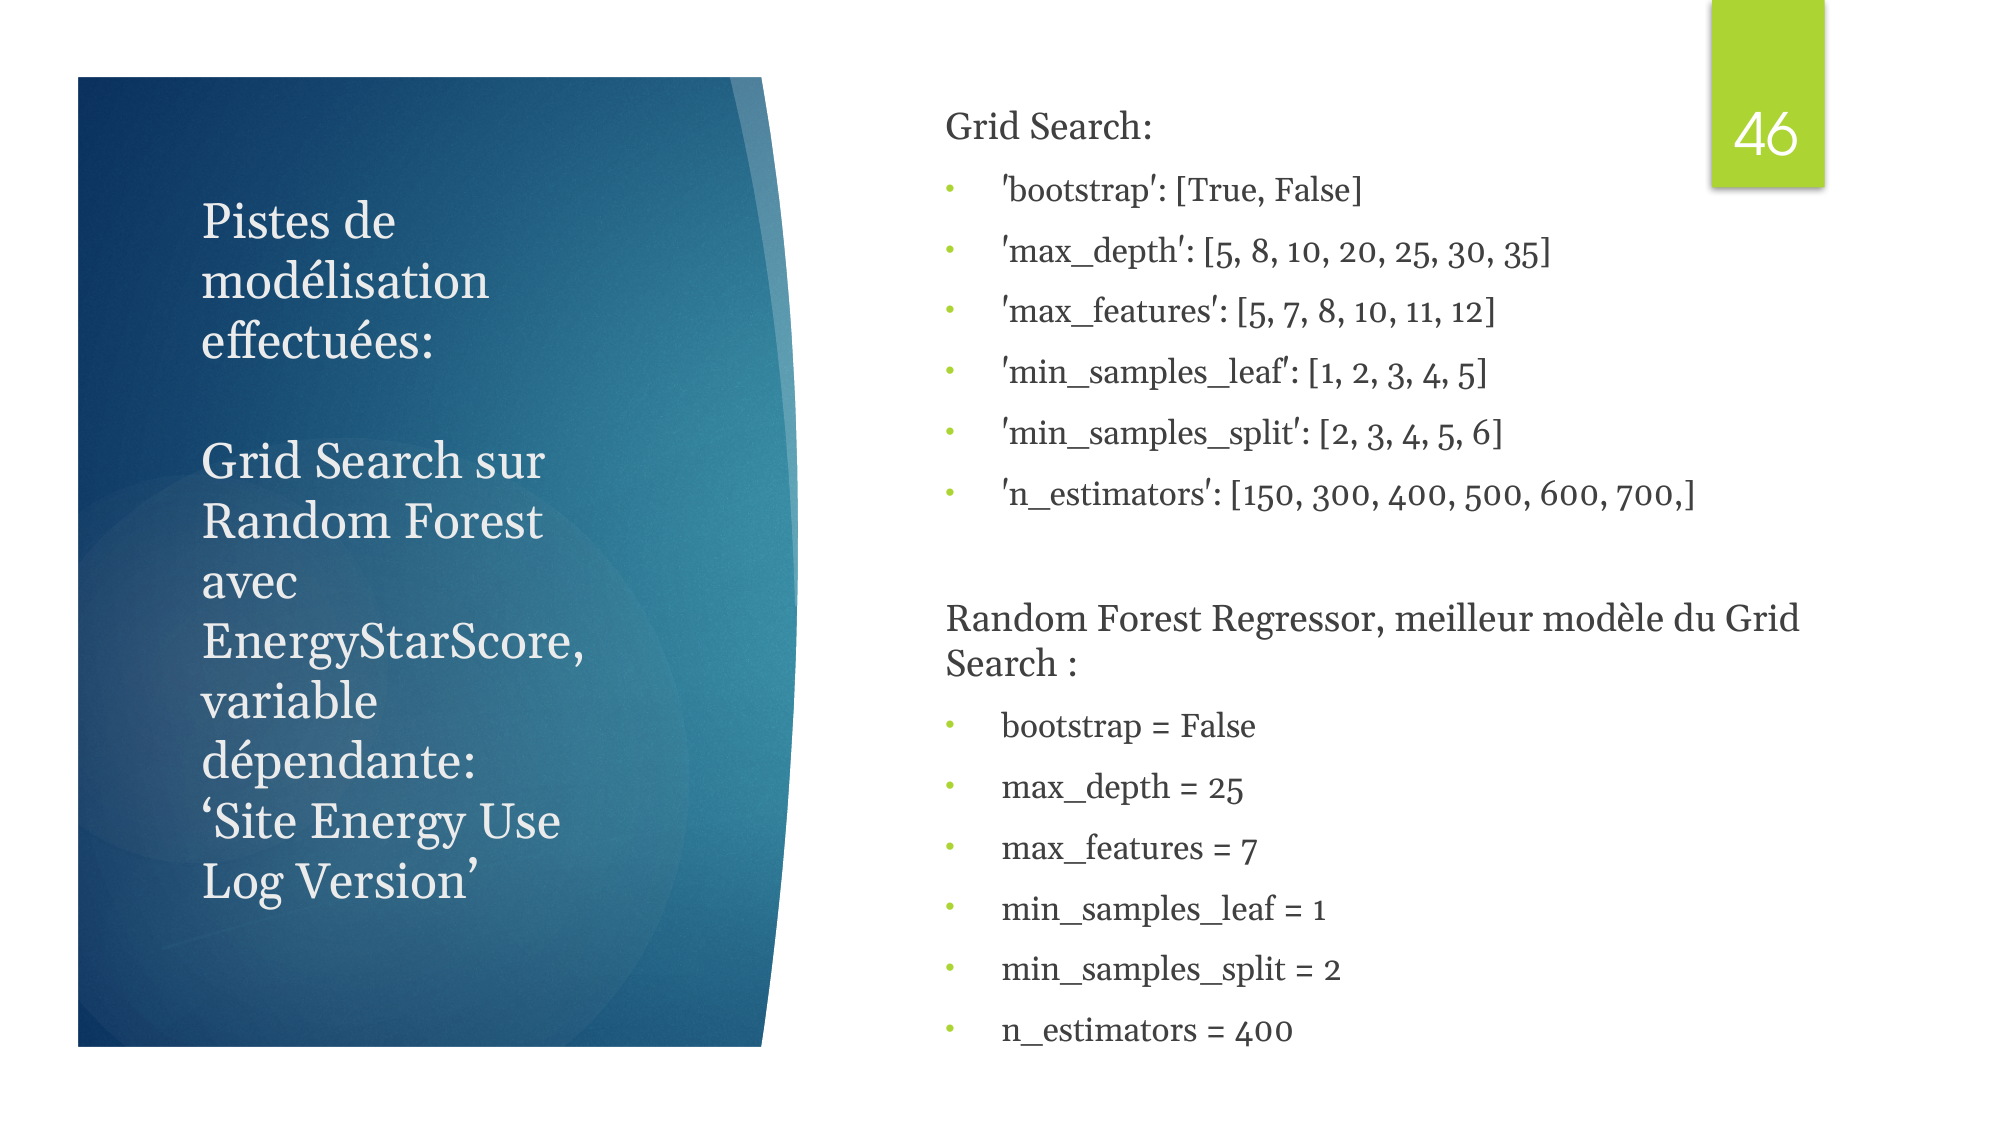

46
Grid Search:
'bootstrap': [True, False]
'max_depth': [5, 8, 10, 20, 25, 30, 35]
'max_features': [5, 7, 8, 10, 11, 12]
'min_samples_leaf': [1, 2, 3, 4, 5]
'min_samples_split': [2, 3, 4, 5, 6]
'n_estimators': [150, 300, 400, 500, 600, 700,]

Random Forest Regressor, meilleur modèle du Grid Search :
bootstrap = False
max_depth = 25
max_features = 7
min_samples_leaf = 1
min_samples_split = 2
n_estimators = 400

Pistes de modélisation effectuées:
Grid Search sur Random Forest avec EnergyStarScore, variable dépendante:
‘Site Energy Use Log Version’